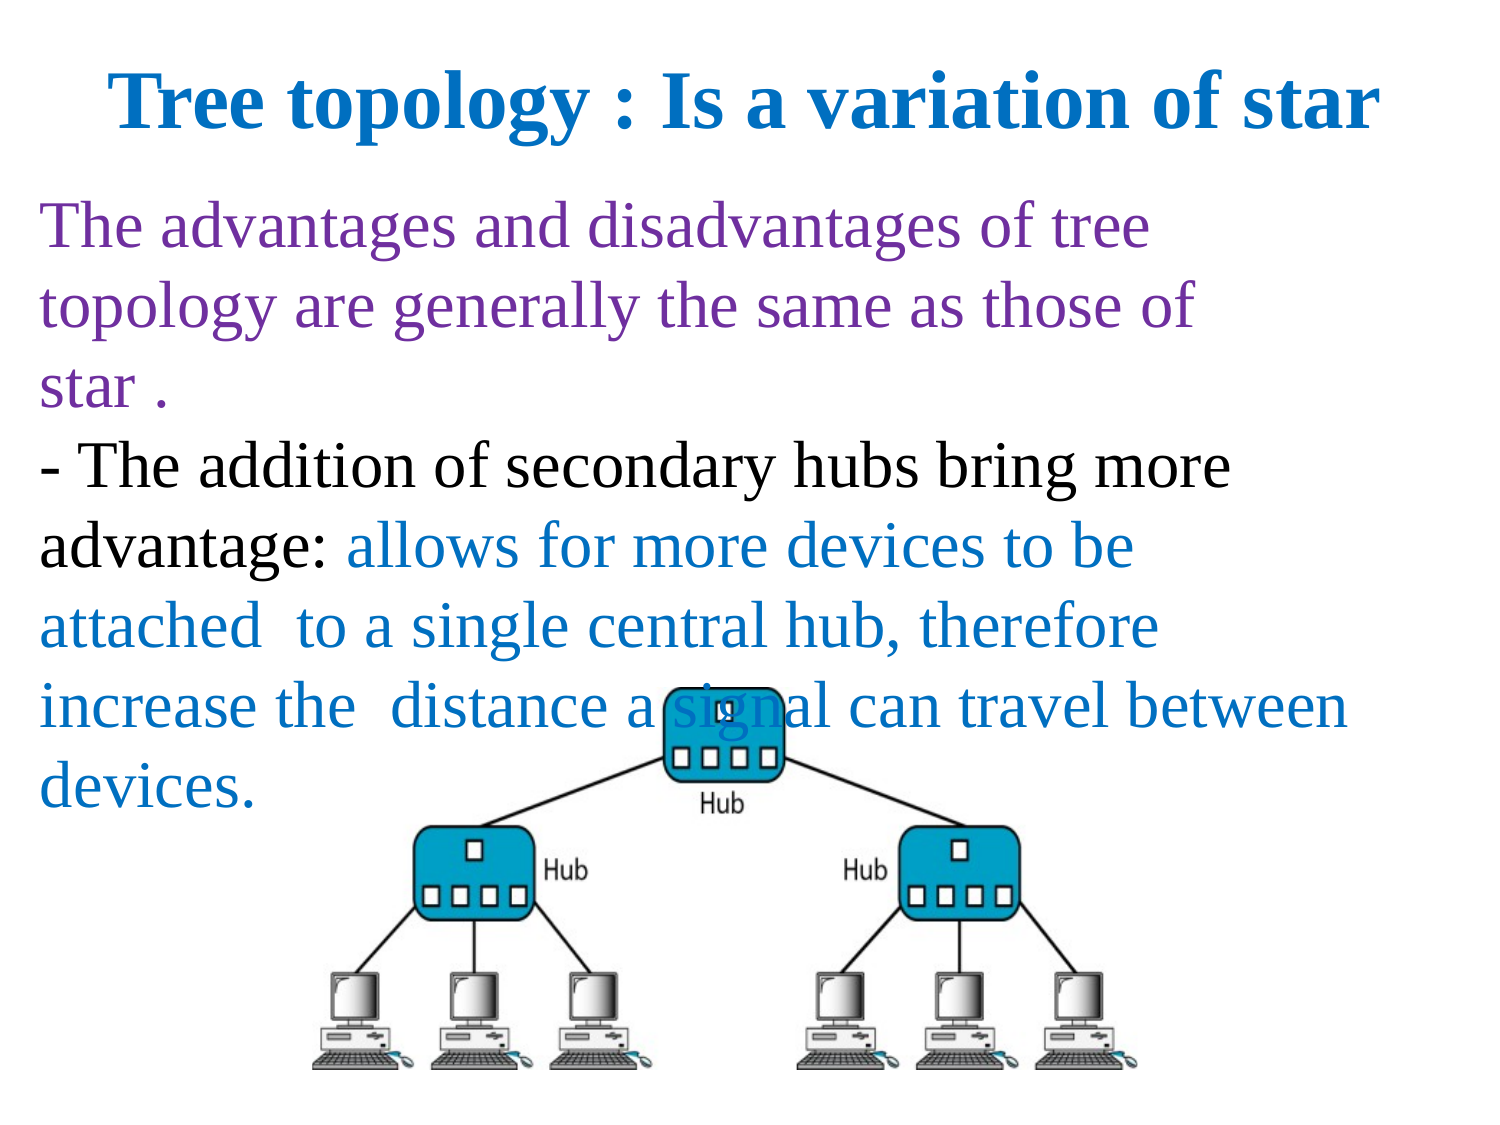

# Tree topology : Is a variation of star
The advantages and disadvantages of tree  topology are generally the same as those of star .
- The addition of secondary hubs bring more  advantage: allows for more devices to be attached  to a single central hub, therefore increase the  distance a signal can travel between devices.